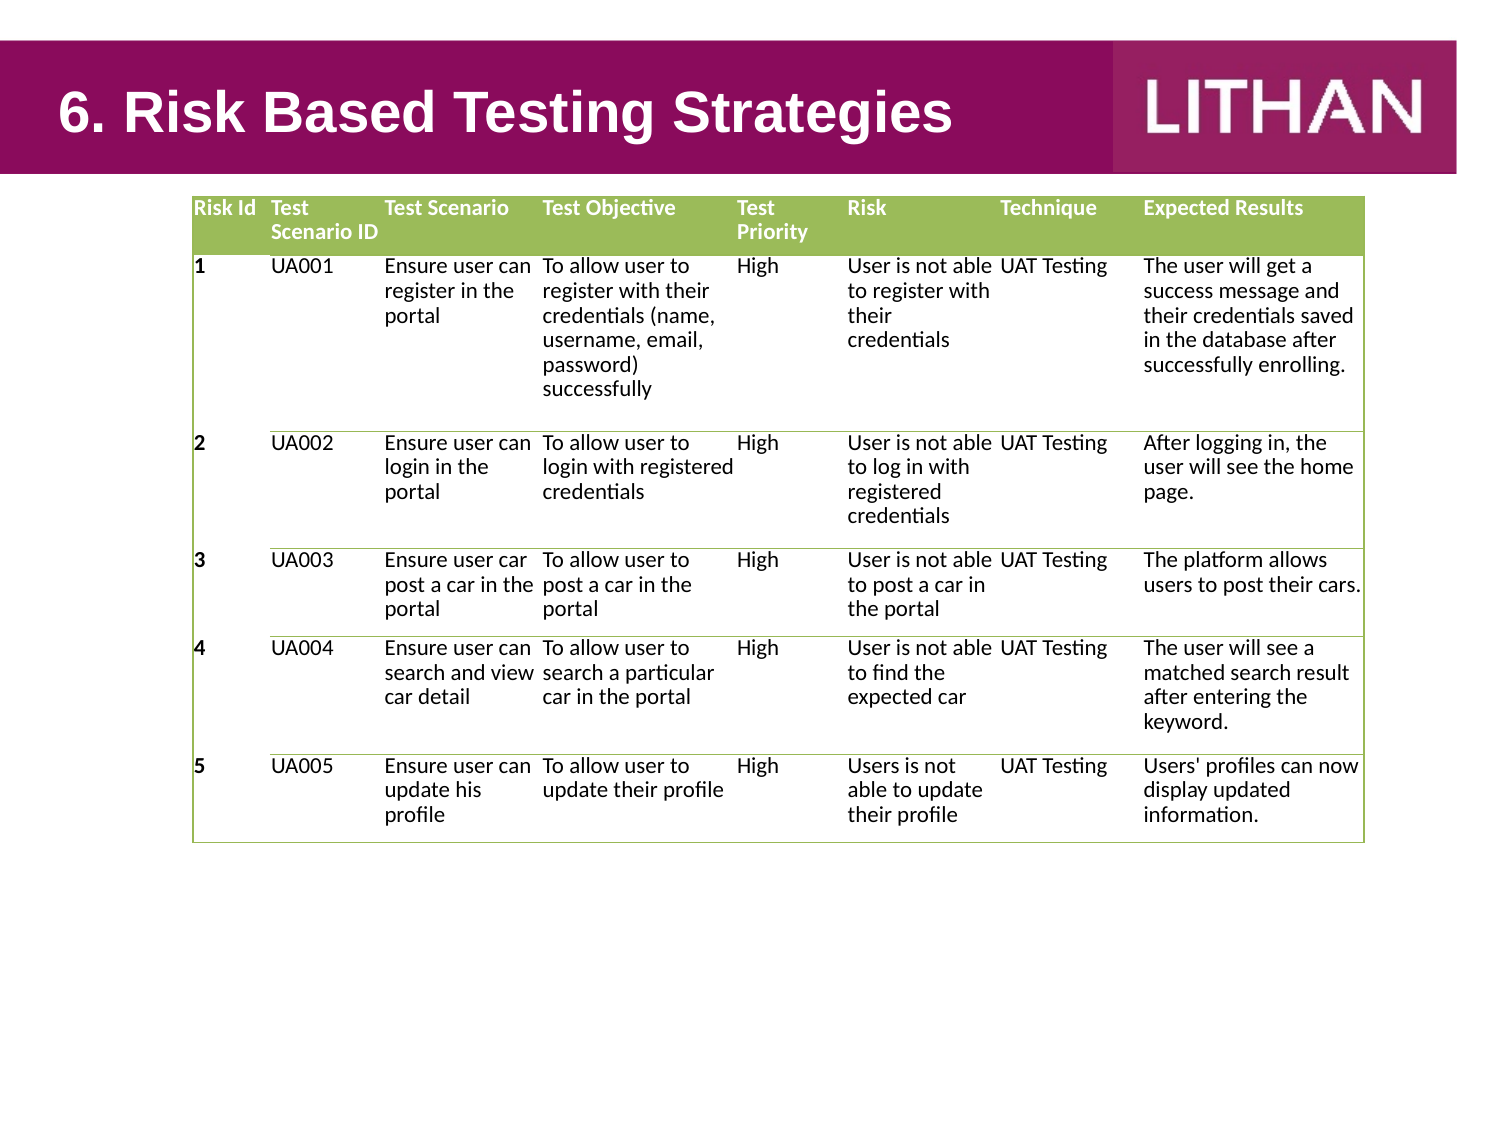

# 6. Risk Based Testing Strategies
| Risk Id | Test Scenario ID | Test Scenario | Test Objective | Test Priority | Risk | Technique | Expected Results |
| --- | --- | --- | --- | --- | --- | --- | --- |
| 1 | UA001 | Ensure user can register in the portal | To allow user to register with their credentials (name, username, email, password) successfully | High | User is not able to register with their credentials | UAT Testing | The user will get a success message and their credentials saved in the database after successfully enrolling. |
| 2 | UA002 | Ensure user can login in the portal | To allow user to login with registered credentials | High | User is not able to log in with registered credentials | UAT Testing | After logging in, the user will see the home page. |
| 3 | UA003 | Ensure user car post a car in the portal | To allow user to post a car in the portal | High | User is not able to post a car in the portal | UAT Testing | The platform allows users to post their cars. |
| 4 | UA004 | Ensure user can search and view car detail | To allow user to search a particular car in the portal | High | User is not able to find the expected car | UAT Testing | The user will see a matched search result after entering the keyword. |
| 5 | UA005 | Ensure user can update his profile | To allow user to update their profile | High | Users is not able to update their profile | UAT Testing | Users' profiles can now display updated information. |